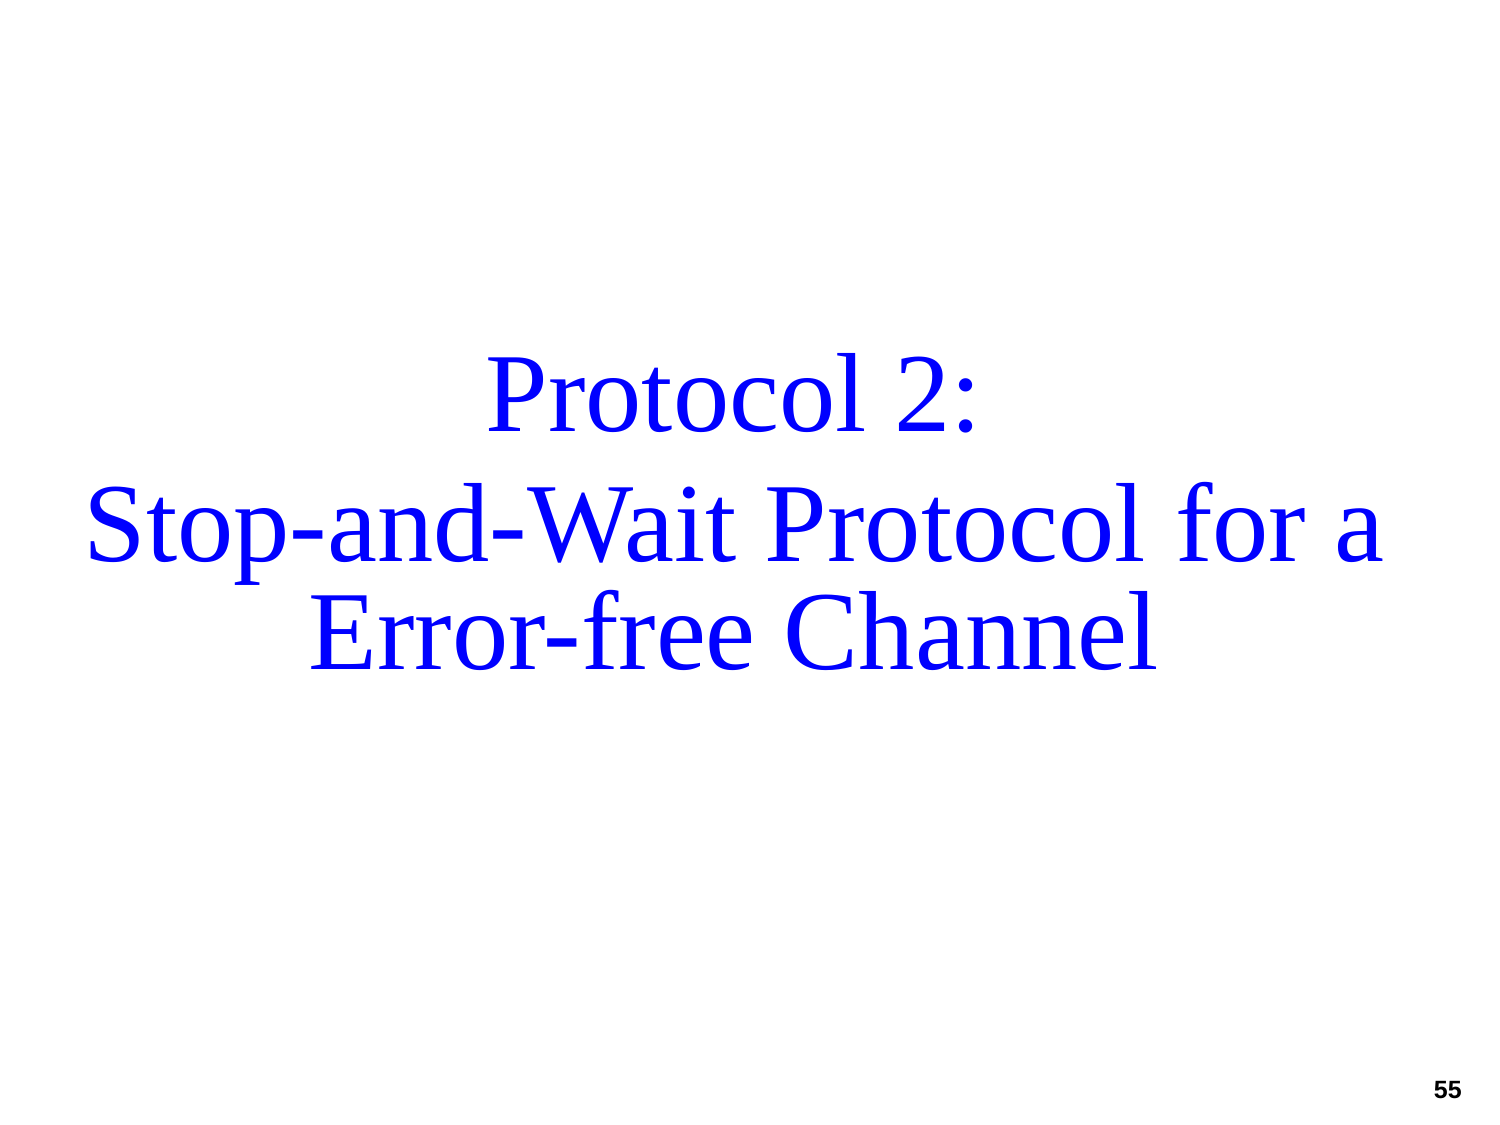

Protocol 2:
Stop-and-Wait Protocol for a Error-free Channel